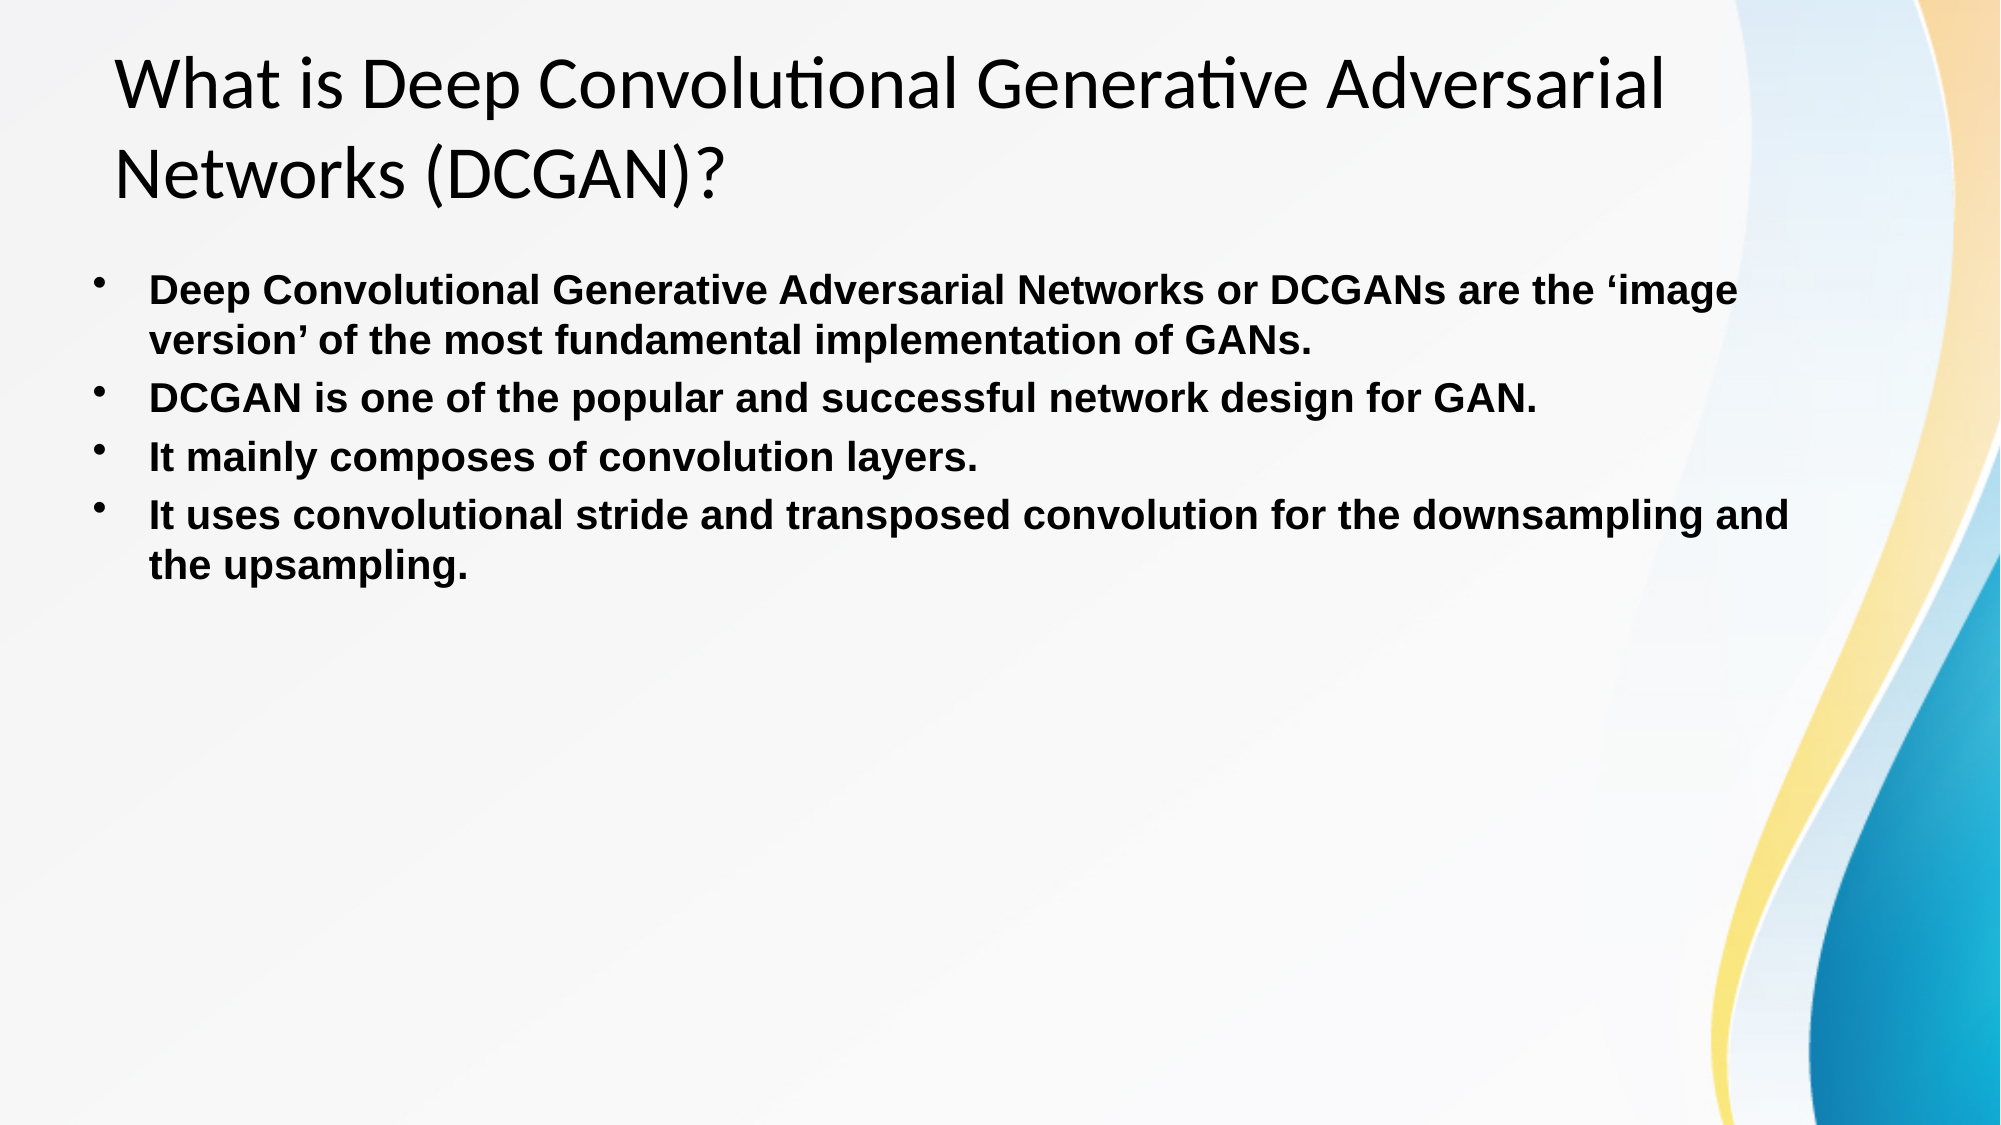

# What is Deep Convolutional Generative Adversarial Networks (DCGAN)?
Deep Convolutional Generative Adversarial Networks or DCGANs are the ‘image version’ of the most fundamental implementation of GANs.
DCGAN is one of the popular and successful network design for GAN.
It mainly composes of convolution layers.
It uses convolutional stride and transposed convolution for the downsampling and the upsampling.